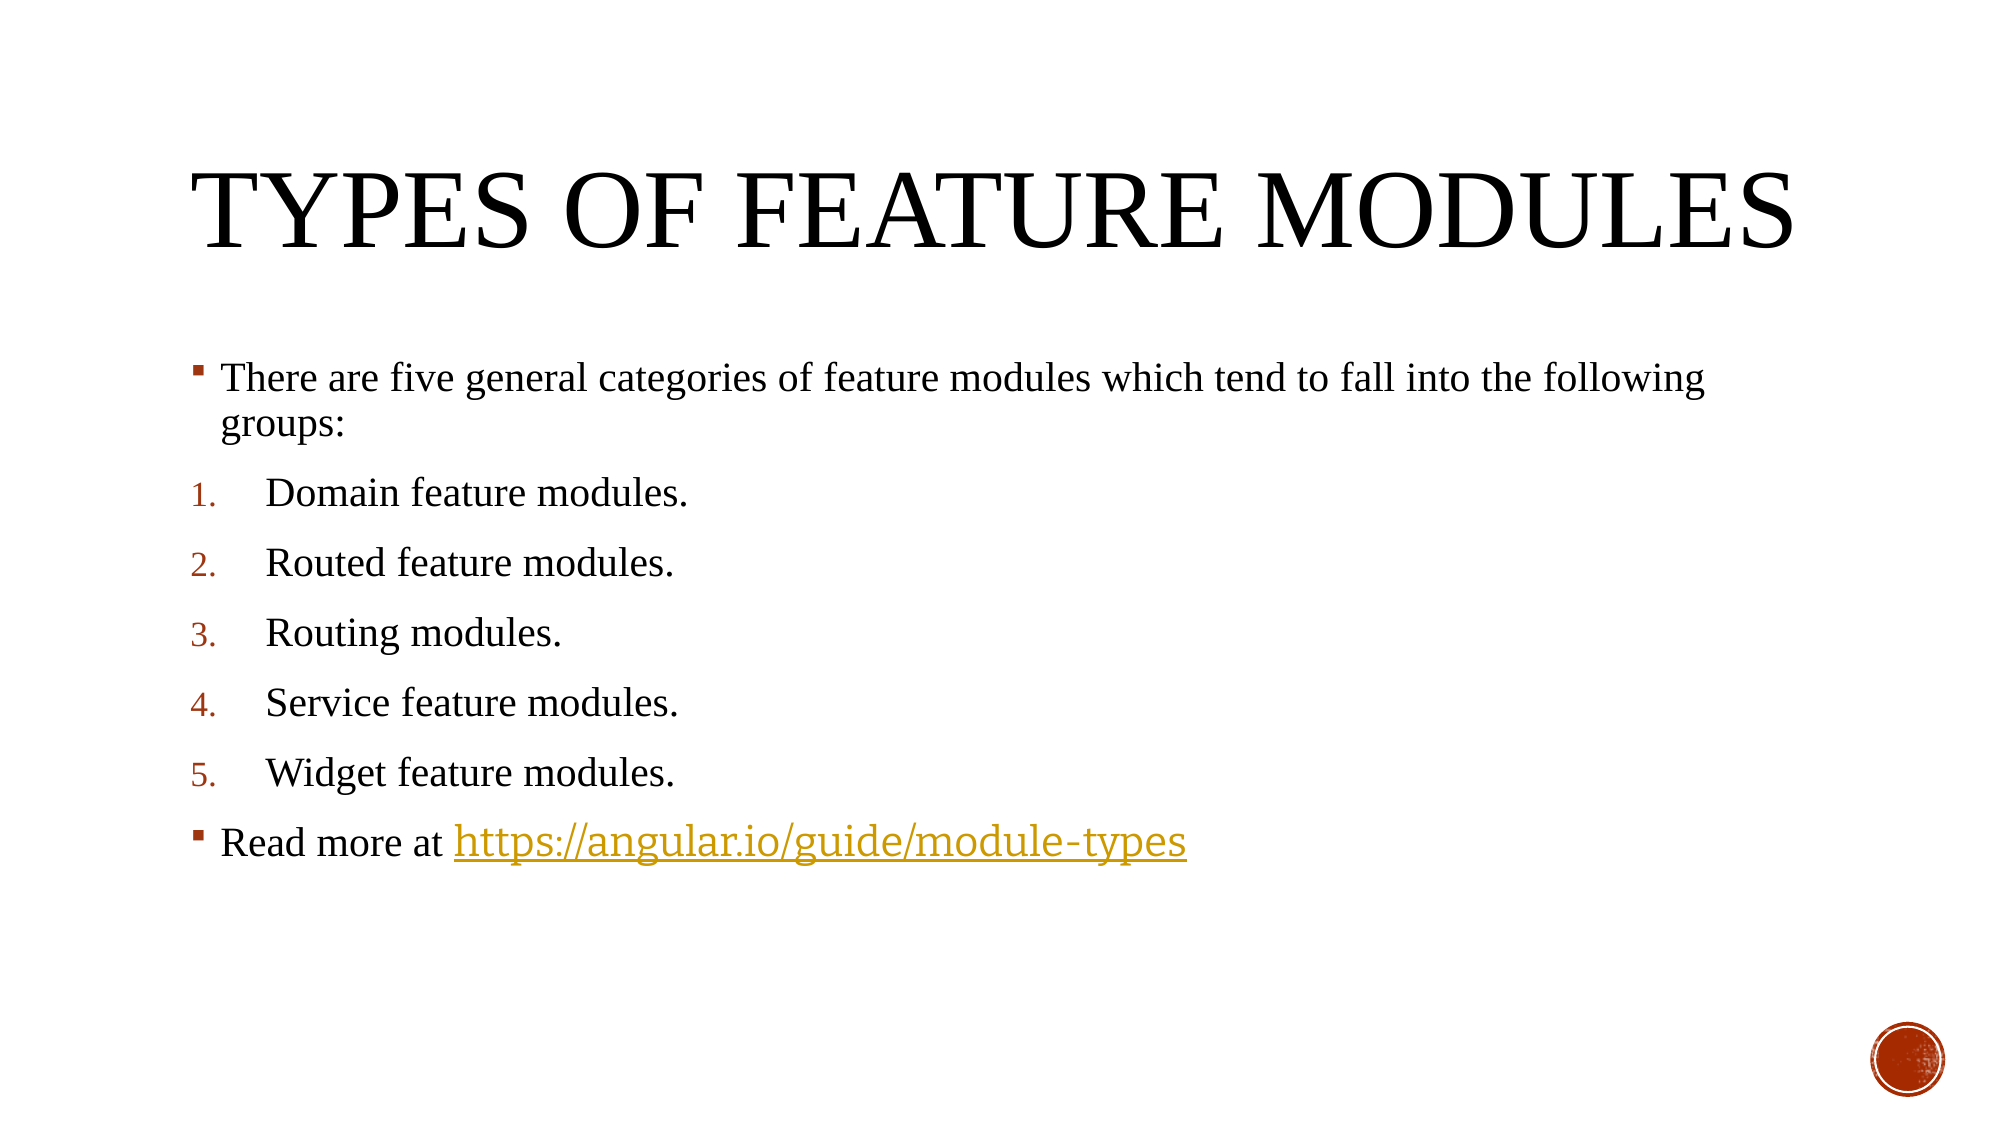

# Types of Feature Modules
There are five general categories of feature modules which tend to fall into the following groups:
Domain feature modules.
Routed feature modules.
Routing modules.
Service feature modules.
Widget feature modules.
Read more at https://angular.io/guide/module-types